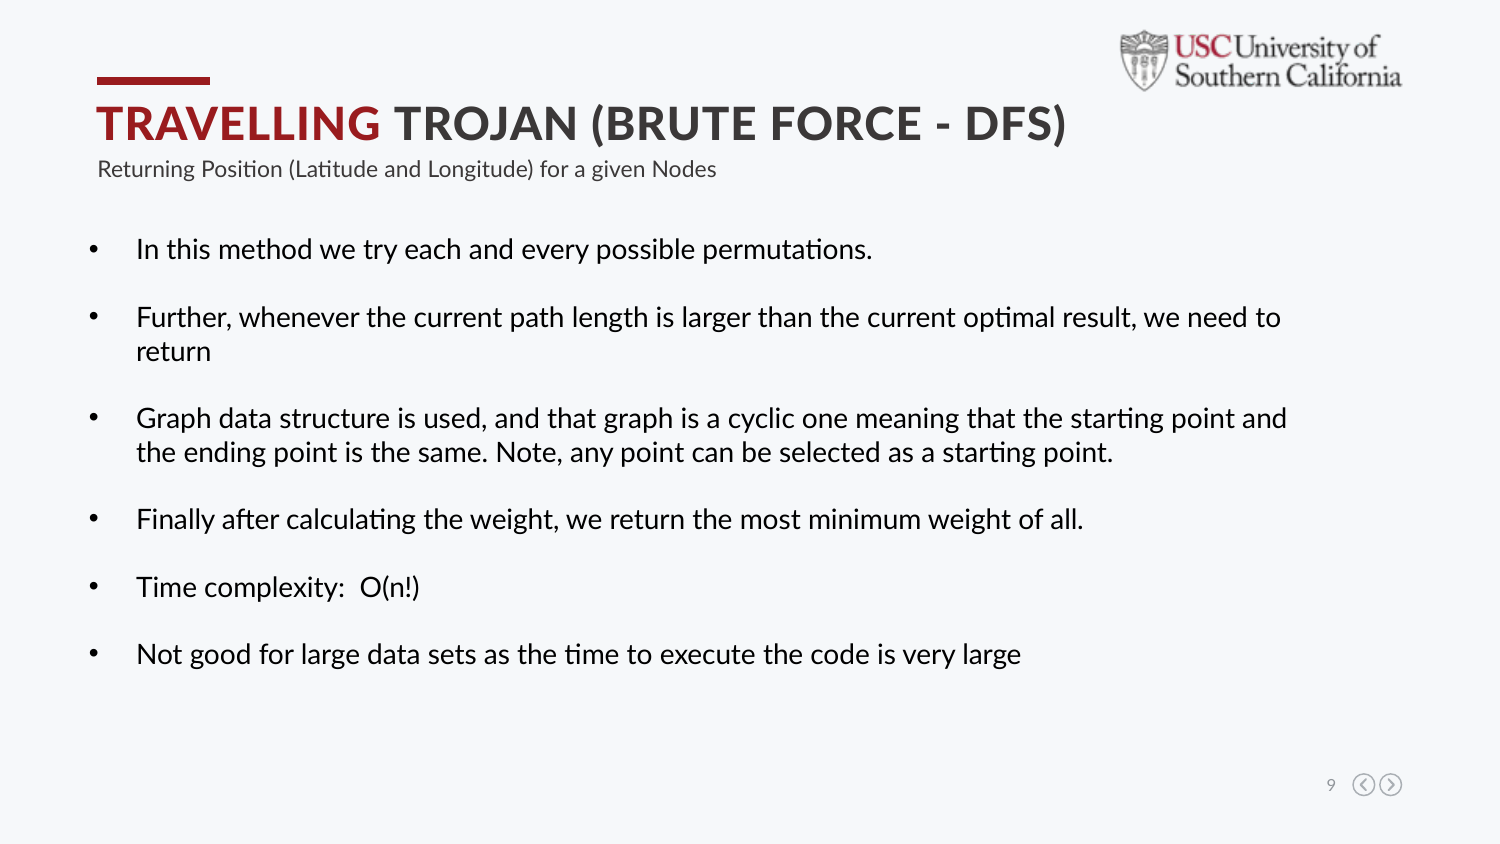

TRAVELLING Trojan (Brute force - DFS)
Returning Position (Latitude and Longitude) for a given Nodes
In this method we try each and every possible permutations.

Further, whenever the current path length is larger than the current optimal result, we need to return

Graph data structure is used, and that graph is a cyclic one meaning that the starting point and the ending point is the same. Note, any point can be selected as a starting point.

Finally after calculating the weight, we return the most minimum weight of all.

Time complexity:  O(n!)

Not good for large data sets as the time to execute the code is very large